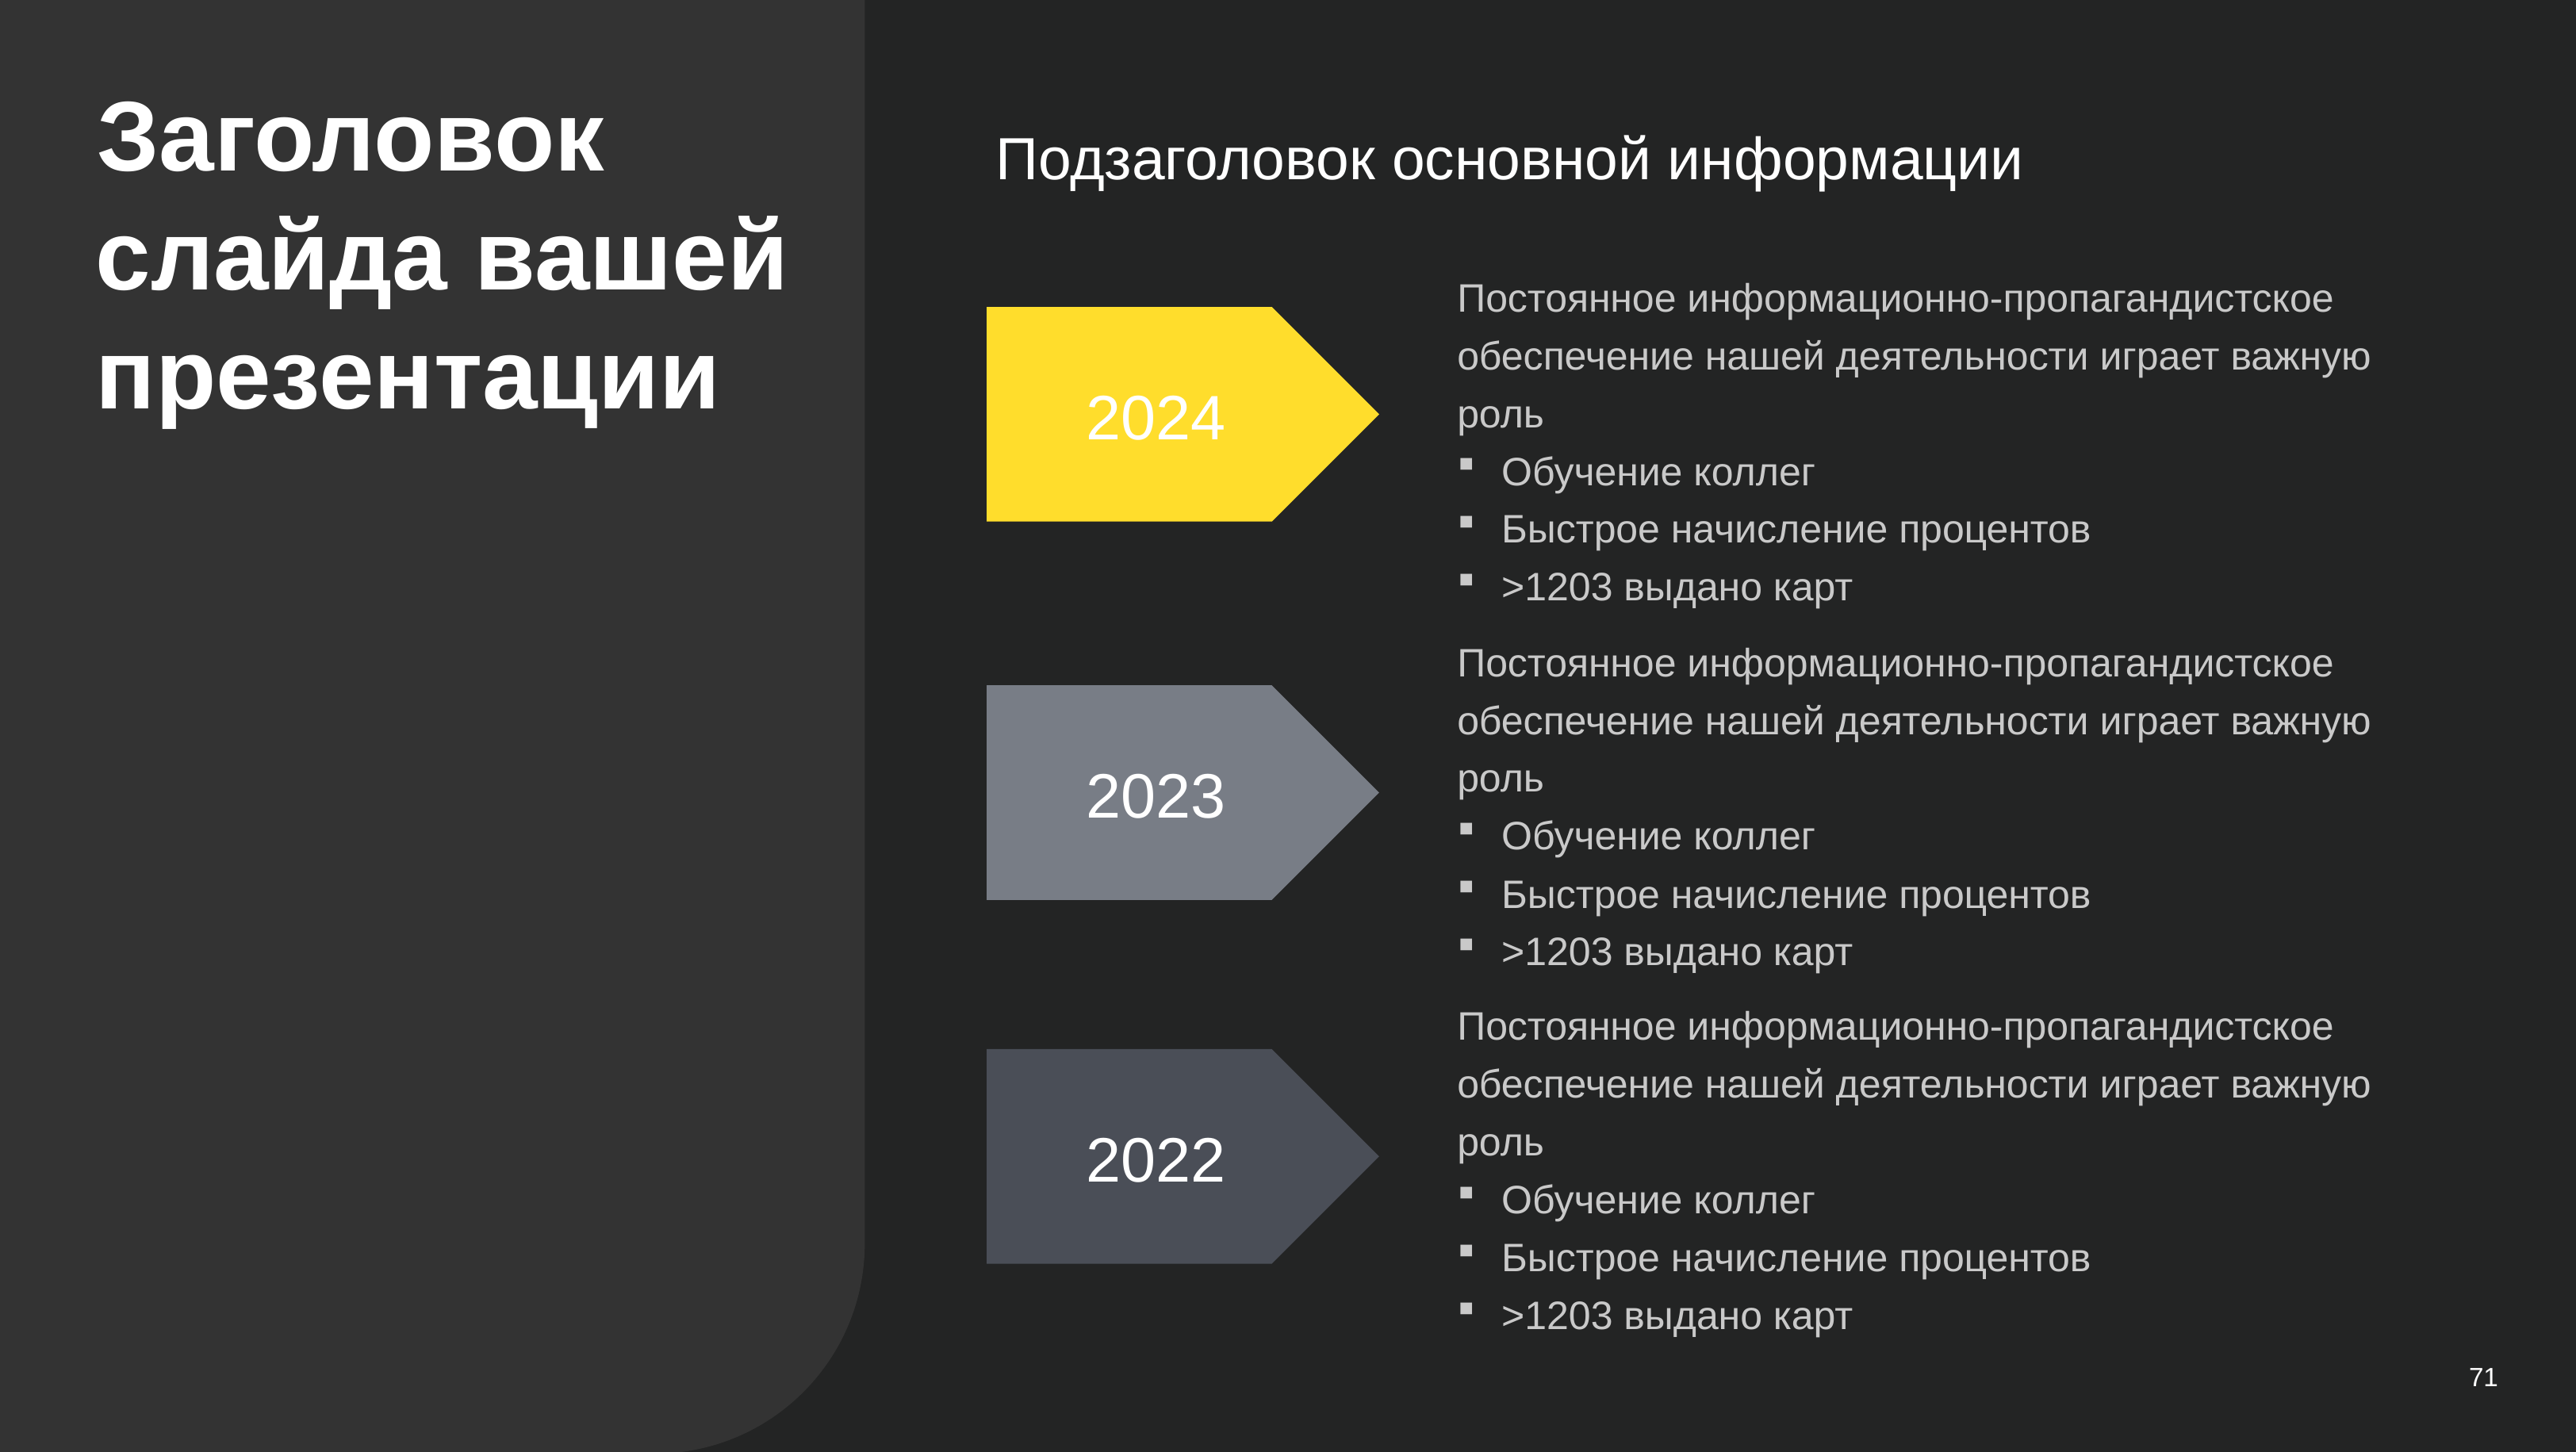

Заголовок слайда вашей презентации
Подзаголовок основной информации
Постоянное информационно-пропагандистское обеспечение нашей деятельности играет важную роль
Обучение коллег
Быстрое начисление процентов
>1203 выдано карт
2024
Постоянное информационно-пропагандистское обеспечение нашей деятельности играет важную роль
Обучение коллег
Быстрое начисление процентов
>1203 выдано карт
2023
Постоянное информационно-пропагандистское обеспечение нашей деятельности играет важную роль
Обучение коллег
Быстрое начисление процентов
>1203 выдано карт
2022
71